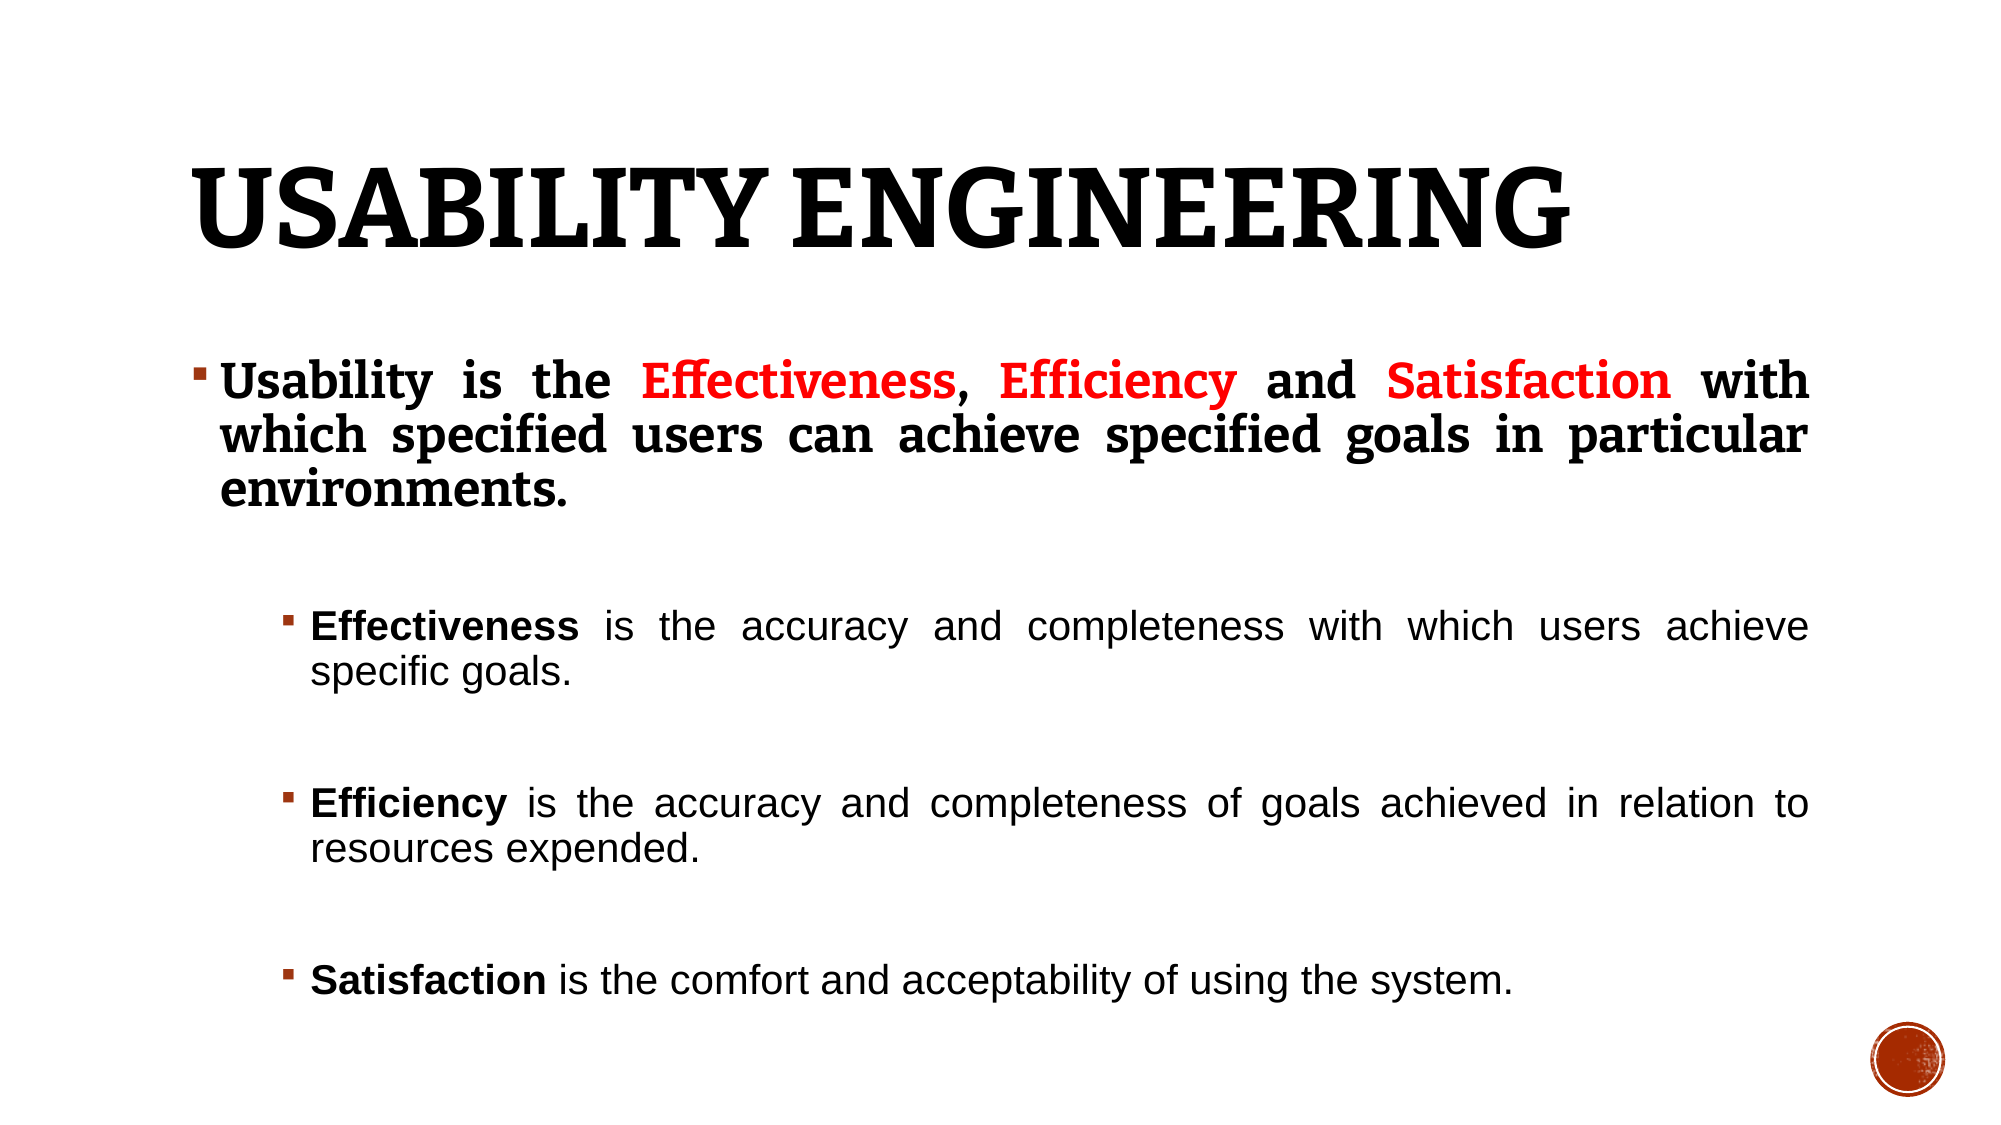

# USABILITY ENGINEERING
Usability is the Effectiveness, Efficiency and Satisfaction with which specified users can achieve specified goals in particular environments.

Effectiveness is the accuracy and completeness with which users achieve specific goals.

Efficiency is the accuracy and completeness of goals achieved in relation to resources expended.

Satisfaction is the comfort and acceptability of using the system.